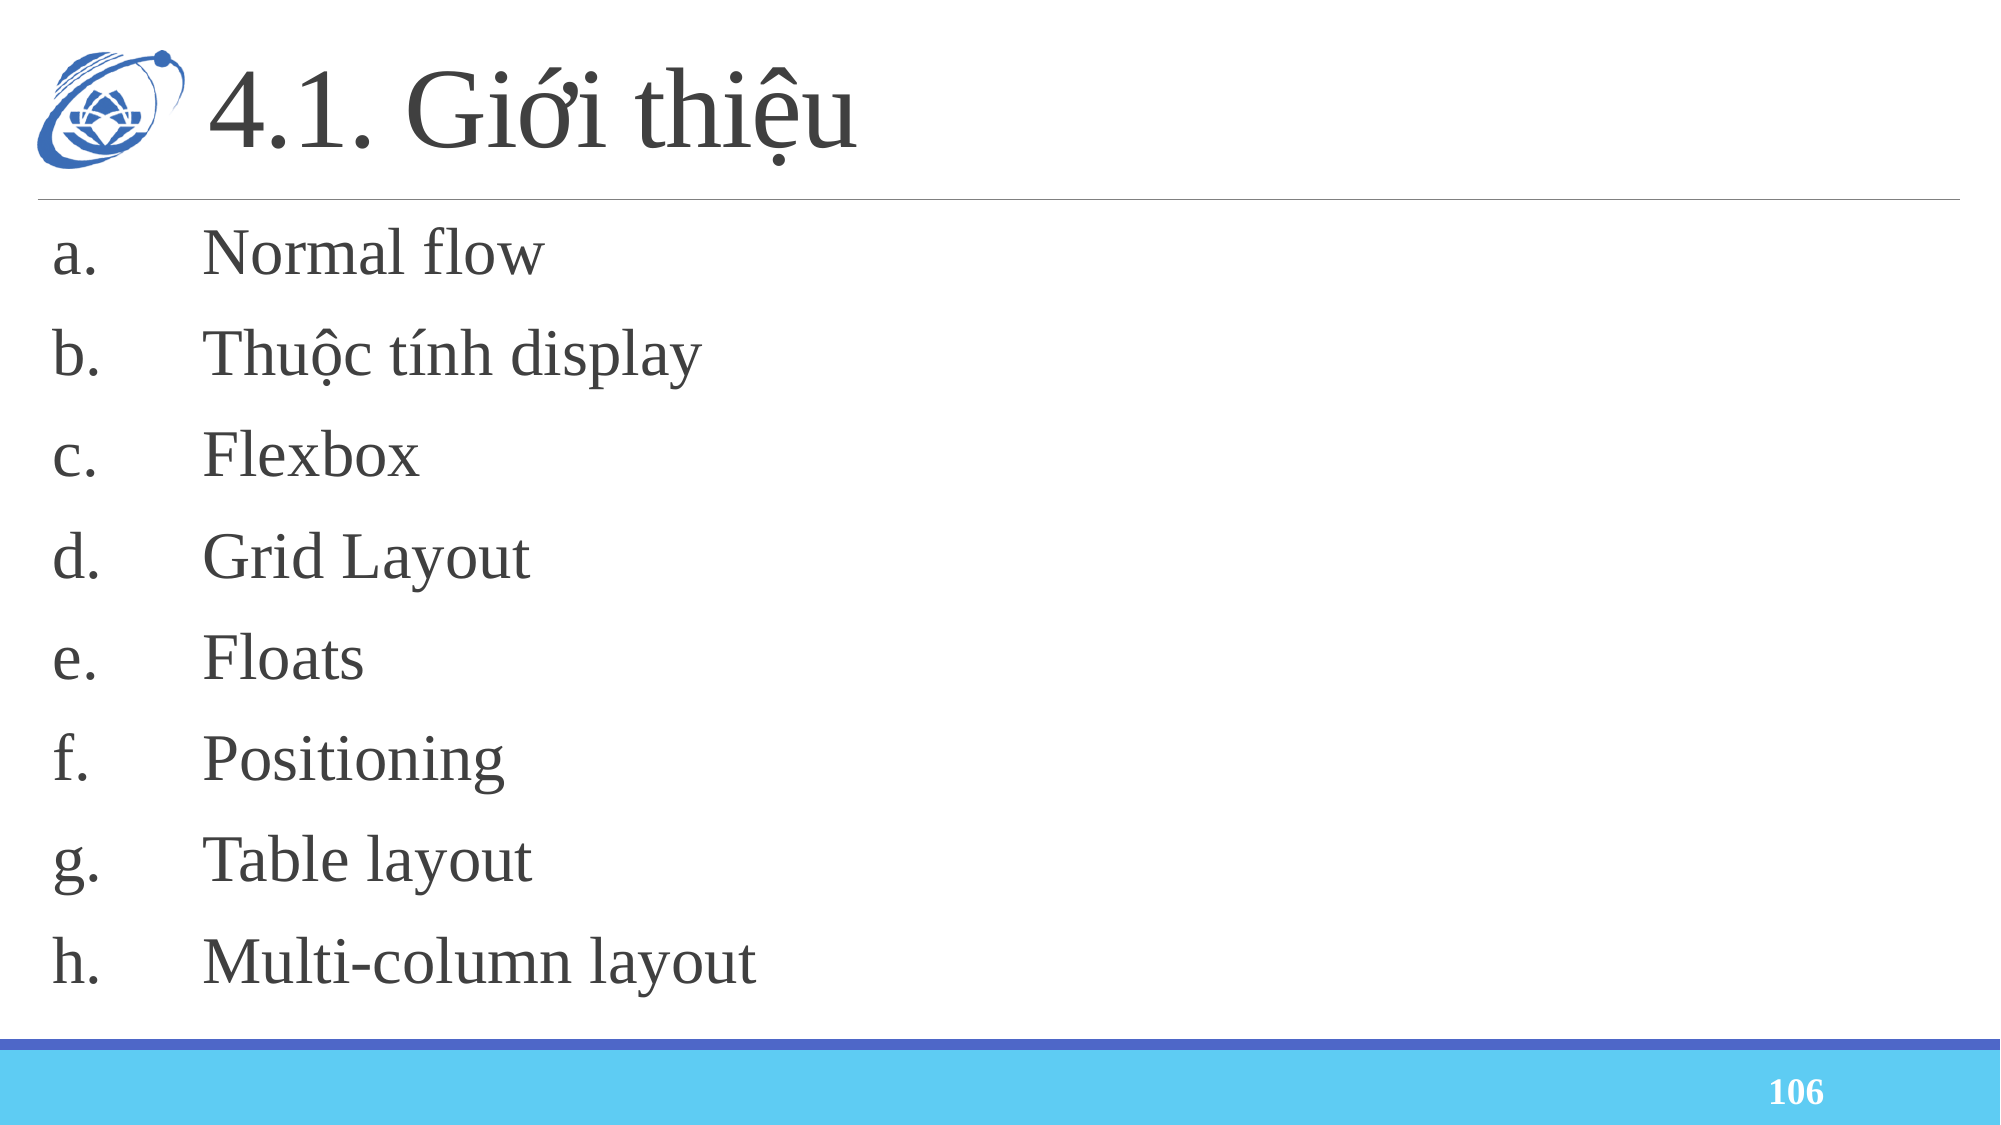

# 4.1. Giới thiệu
a.	Normal flow
b.	Thuộc tính display
c.	Flexbox
d.	Grid Layout
e.	Floats
f.	Positioning
g.	Table layout
h.	Multi-column layout
106